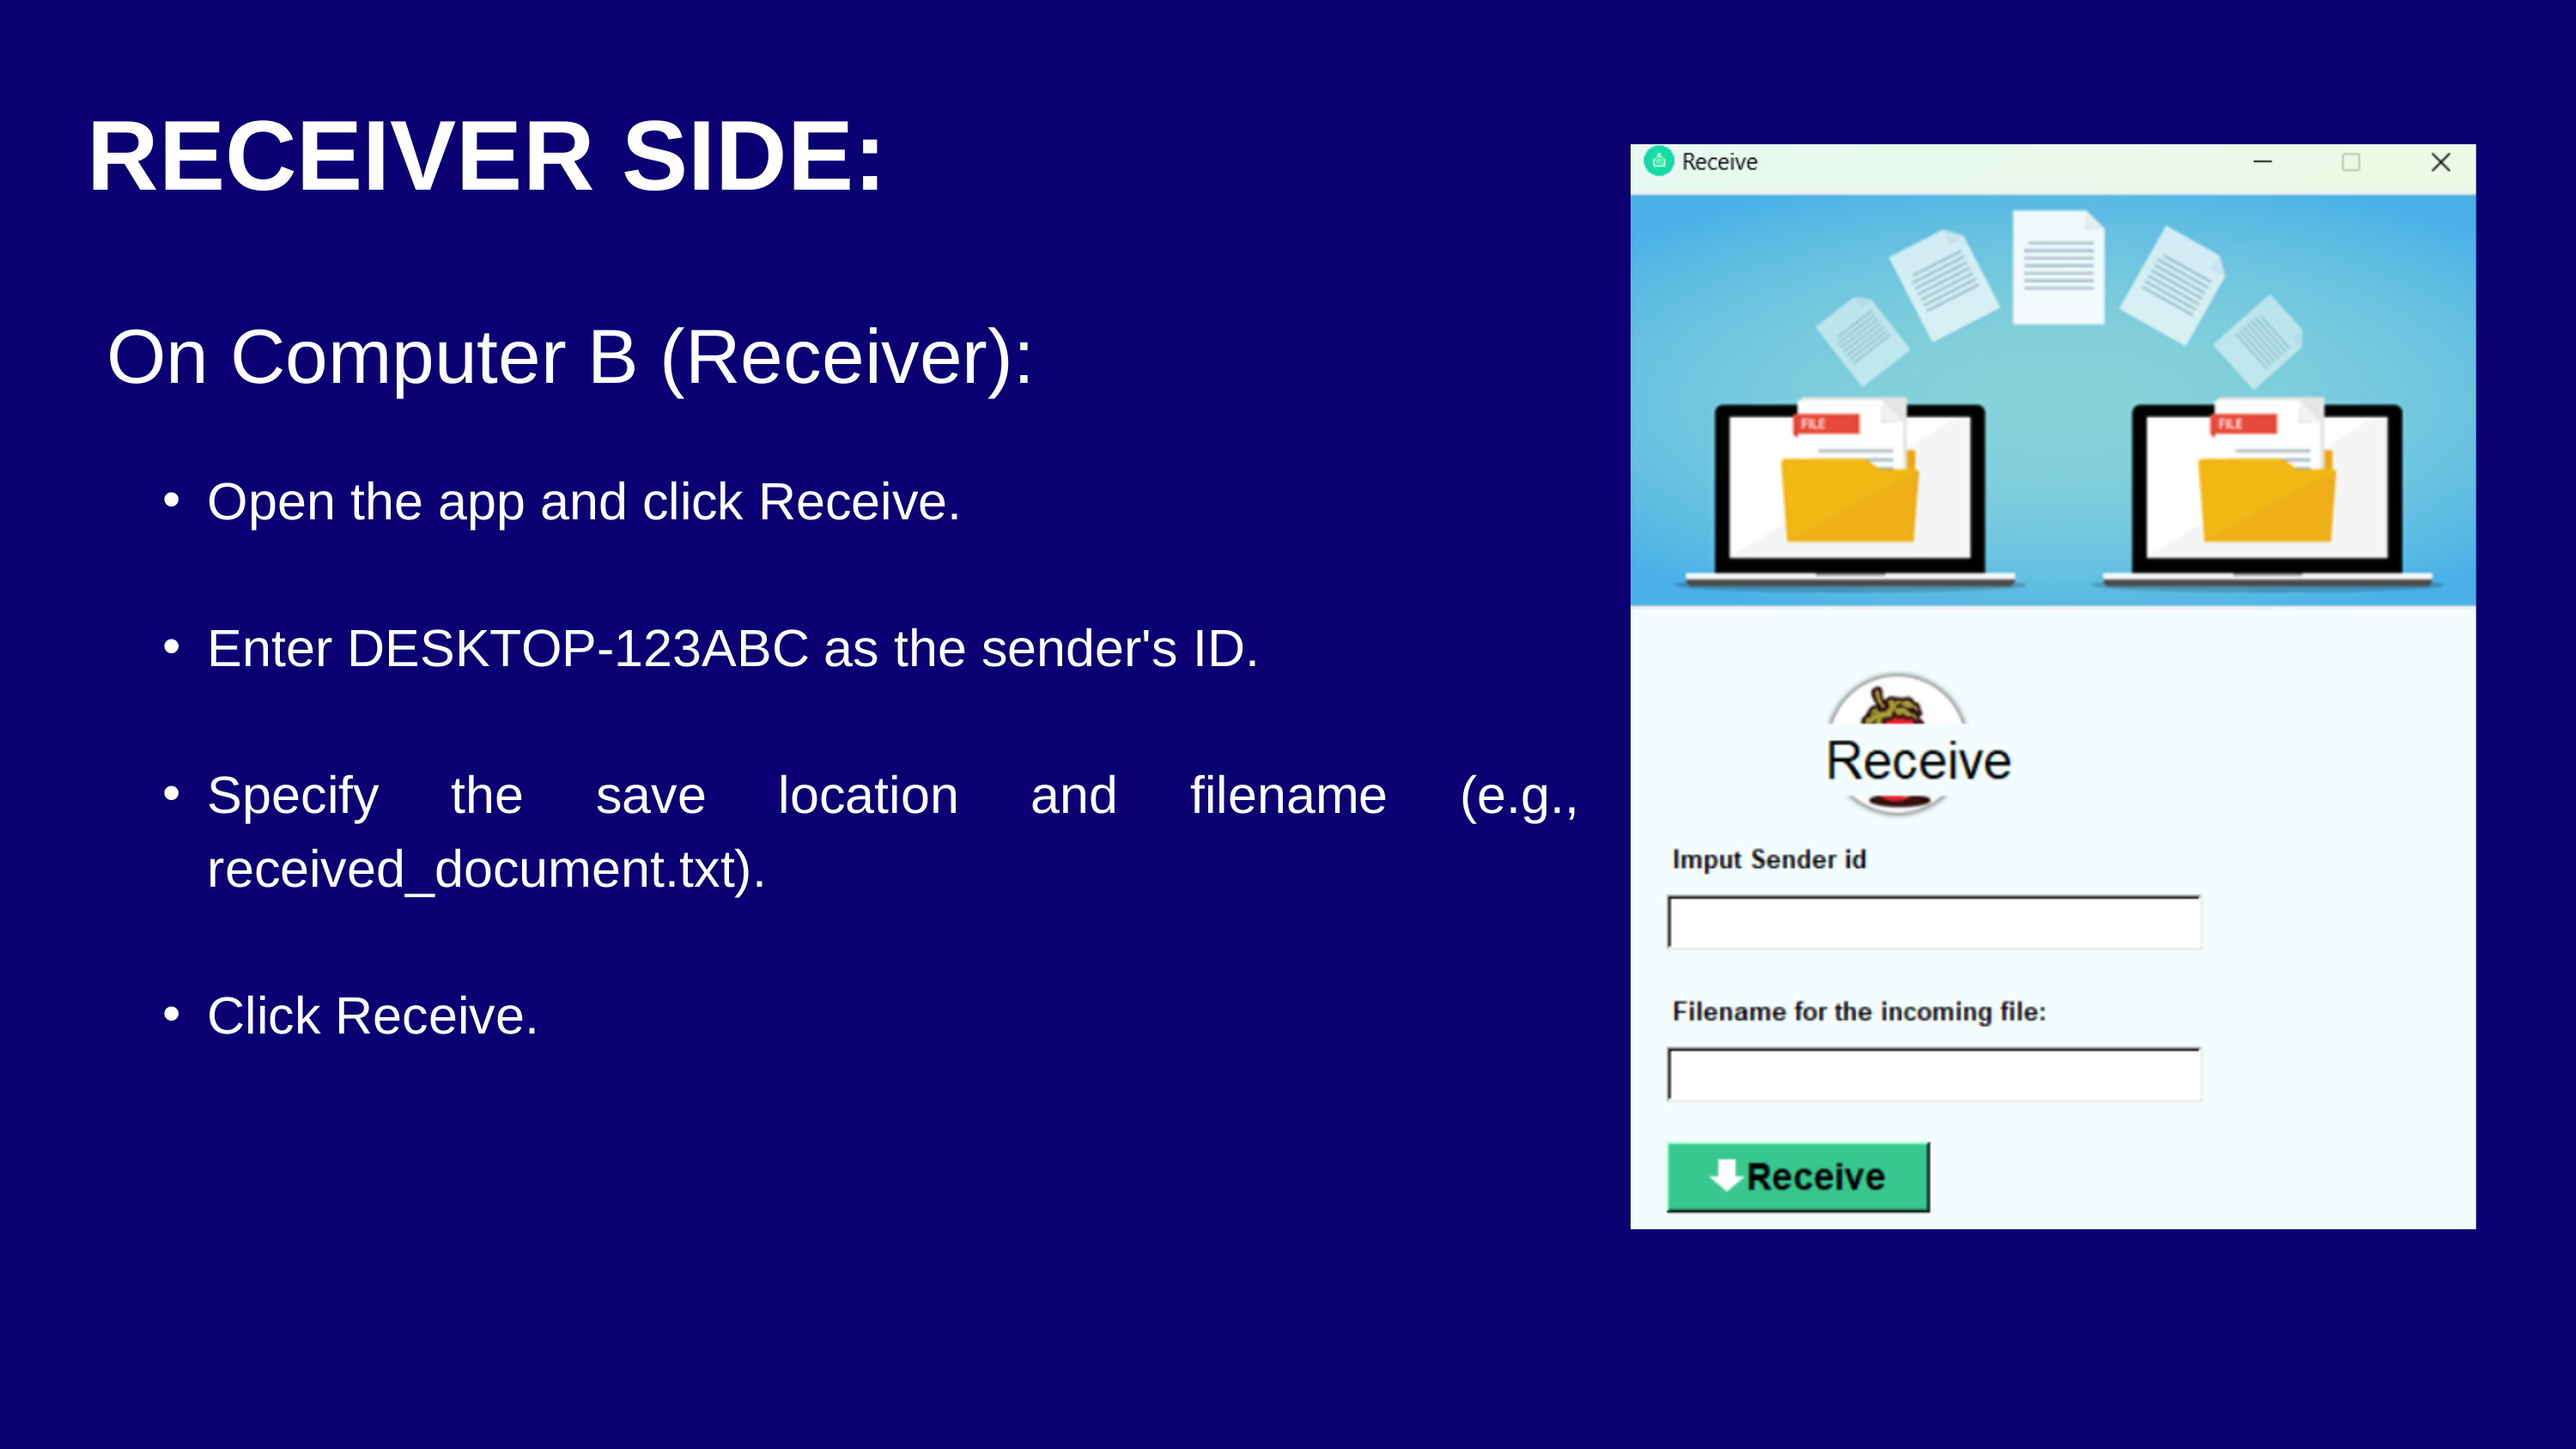

RECEIVER SIDE:

On Computer B (Receiver):
Open the app and click Receive.

Enter DESKTOP-123ABC as the sender's ID.

Specify the save location and filename (e.g., received_document.txt).

Click Receive.